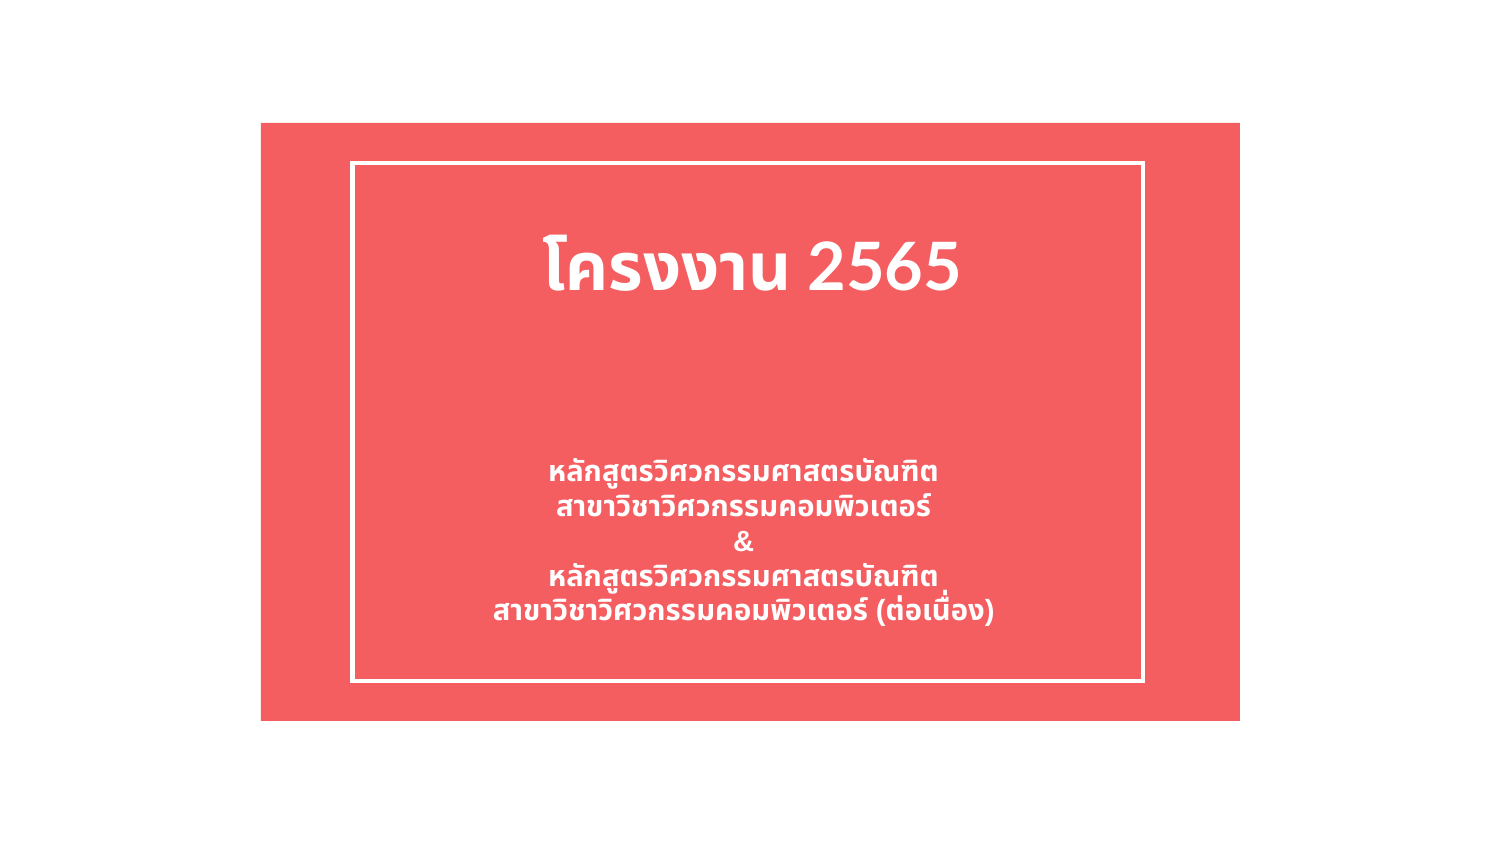

# โครงงาน 2565
หลักสูตรวิศวกรรมศาสตรบัณฑิต
สาขาวิชาวิศวกรรมคอมพิวเตอร์
&
หลักสูตรวิศวกรรมศาสตรบัณฑิต
สาขาวิชาวิศวกรรมคอมพิวเตอร์ (ต่อเนื่อง)